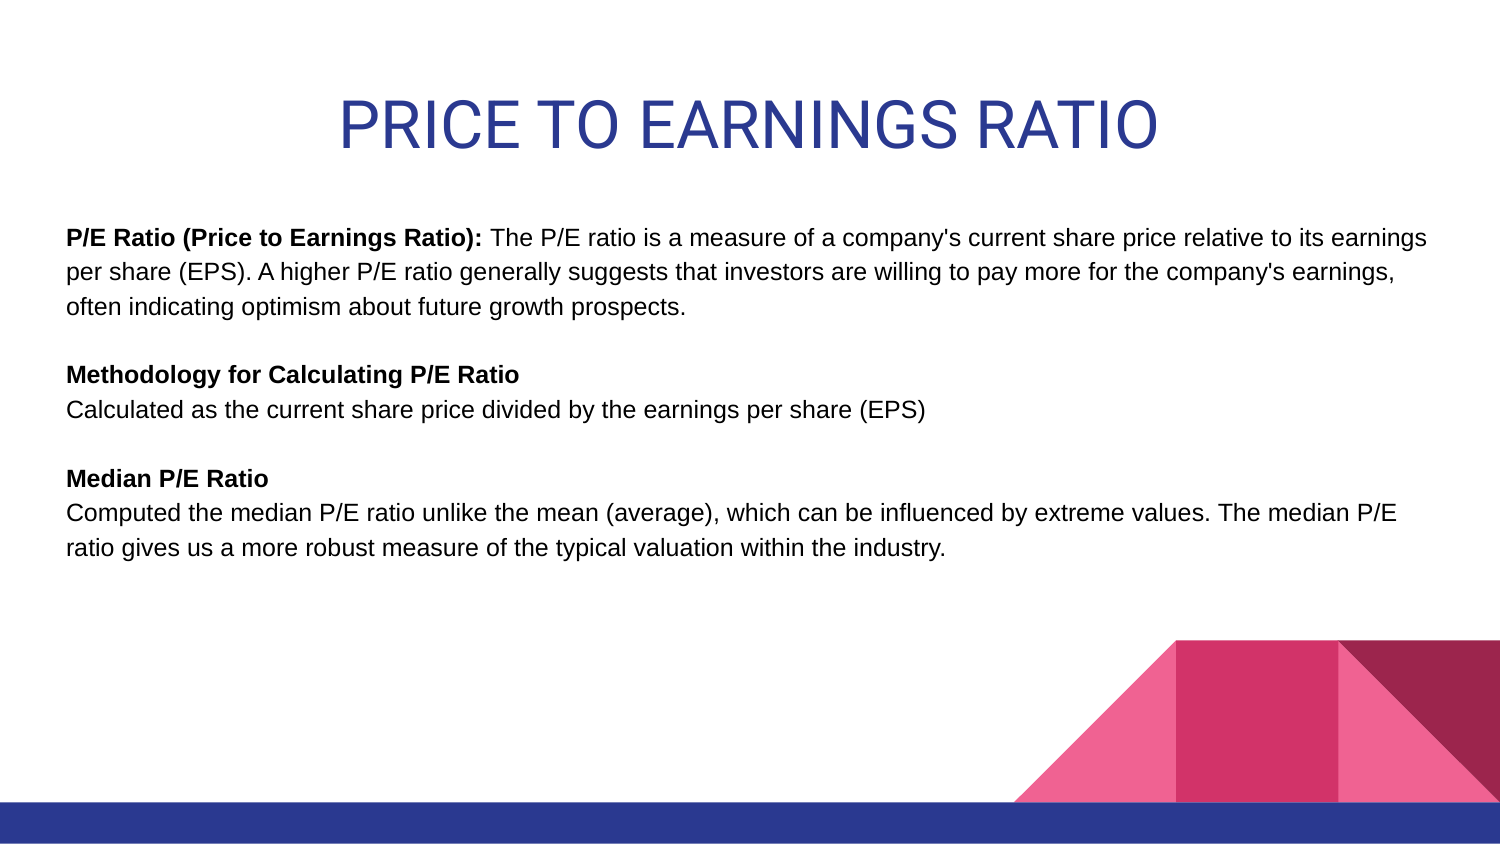

# PRICE TO EARNINGS RATIO
P/E Ratio (Price to Earnings Ratio): The P/E ratio is a measure of a company's current share price relative to its earnings per share (EPS). A higher P/E ratio generally suggests that investors are willing to pay more for the company's earnings, often indicating optimism about future growth prospects.

Methodology for Calculating P/E Ratio
Calculated as the current share price divided by the earnings per share (EPS)

Median P/E Ratio
Computed the median P/E ratio unlike the mean (average), which can be influenced by extreme values. The median P/E ratio gives us a more robust measure of the typical valuation within the industry.